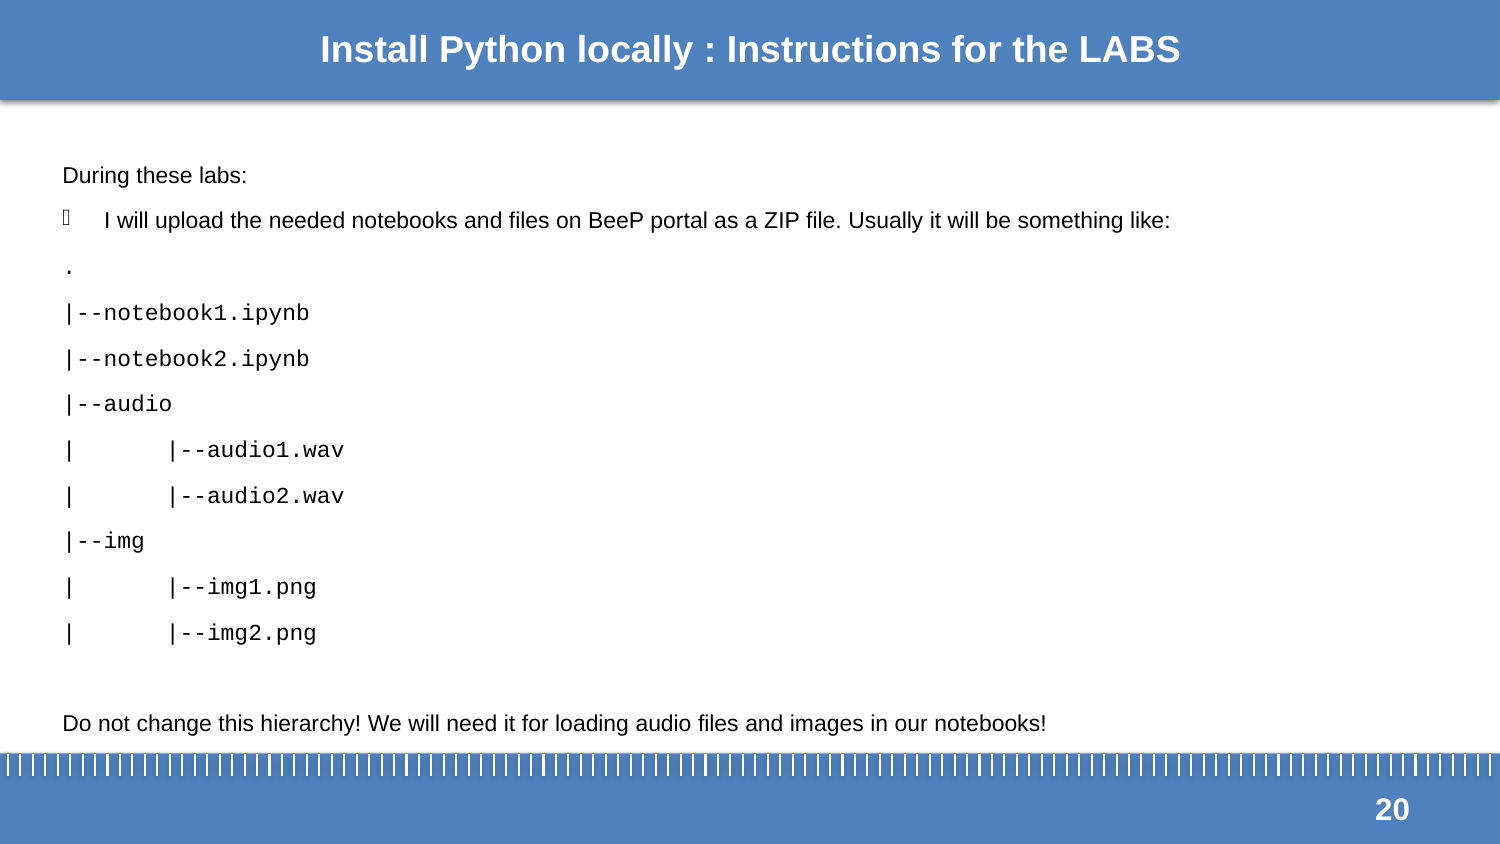

# Install Python locally : Instructions for the LABS
During these labs:
I will upload the needed notebooks and files on BeeP portal as a ZIP file. Usually it will be something like:
.
|--notebook1.ipynb
|--notebook2.ipynb
|--audio
|	|--audio1.wav
|	|--audio2.wav
|--img
|	|--img1.png
|	|--img2.png

Do not change this hierarchy! We will need it for loading audio files and images in our notebooks!
20